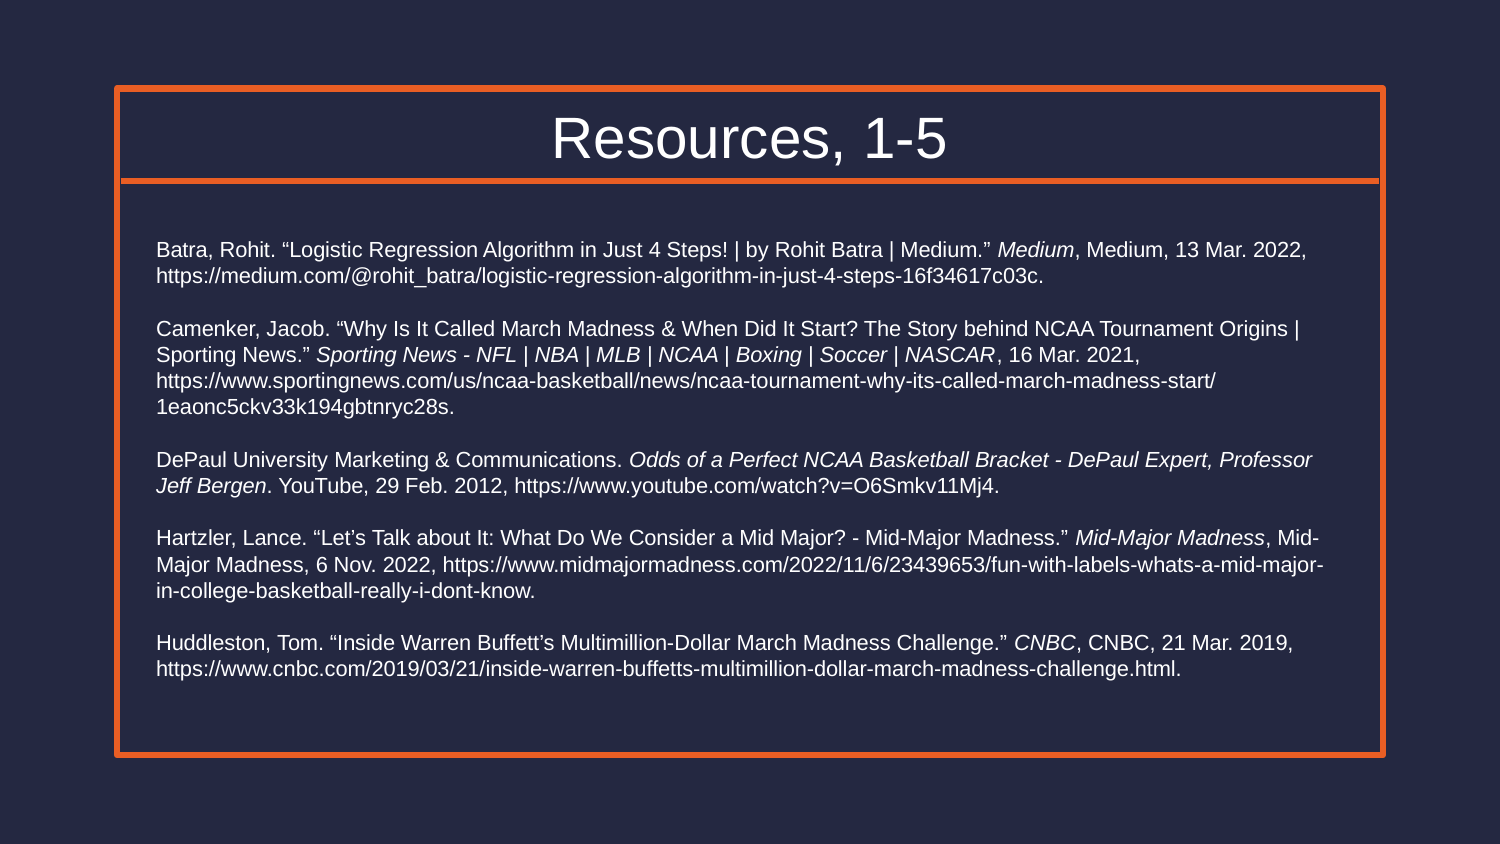

# Resources, 1-5
Batra, Rohit. “Logistic Regression Algorithm in Just 4 Steps! | by Rohit Batra | Medium.” Medium, Medium, 13 Mar. 2022, https://medium.com/@rohit_batra/logistic-regression-algorithm-in-just-4-steps-16f34617c03c.
Camenker, Jacob. “Why Is It Called March Madness & When Did It Start? The Story behind NCAA Tournament Origins | Sporting News.” Sporting News - NFL | NBA | MLB | NCAA | Boxing | Soccer | NASCAR, 16 Mar. 2021, https://www.sportingnews.com/us/ncaa-basketball/news/ncaa-tournament-why-its-called-march-madness-start/1eaonc5ckv33k194gbtnryc28s.
DePaul University Marketing & Communications. Odds of a Perfect NCAA Basketball Bracket - DePaul Expert, Professor Jeff Bergen. YouTube, 29 Feb. 2012, https://www.youtube.com/watch?v=O6Smkv11Mj4.
Hartzler, Lance. “Let’s Talk about It: What Do We Consider a Mid Major? - Mid-Major Madness.” Mid-Major Madness, Mid-Major Madness, 6 Nov. 2022, https://www.midmajormadness.com/2022/11/6/23439653/fun-with-labels-whats-a-mid-major-in-college-basketball-really-i-dont-know.
Huddleston, Tom. “Inside Warren Buffett’s Multimillion-Dollar March Madness Challenge.” CNBC, CNBC, 21 Mar. 2019, https://www.cnbc.com/2019/03/21/inside-warren-buffetts-multimillion-dollar-march-madness-challenge.html.